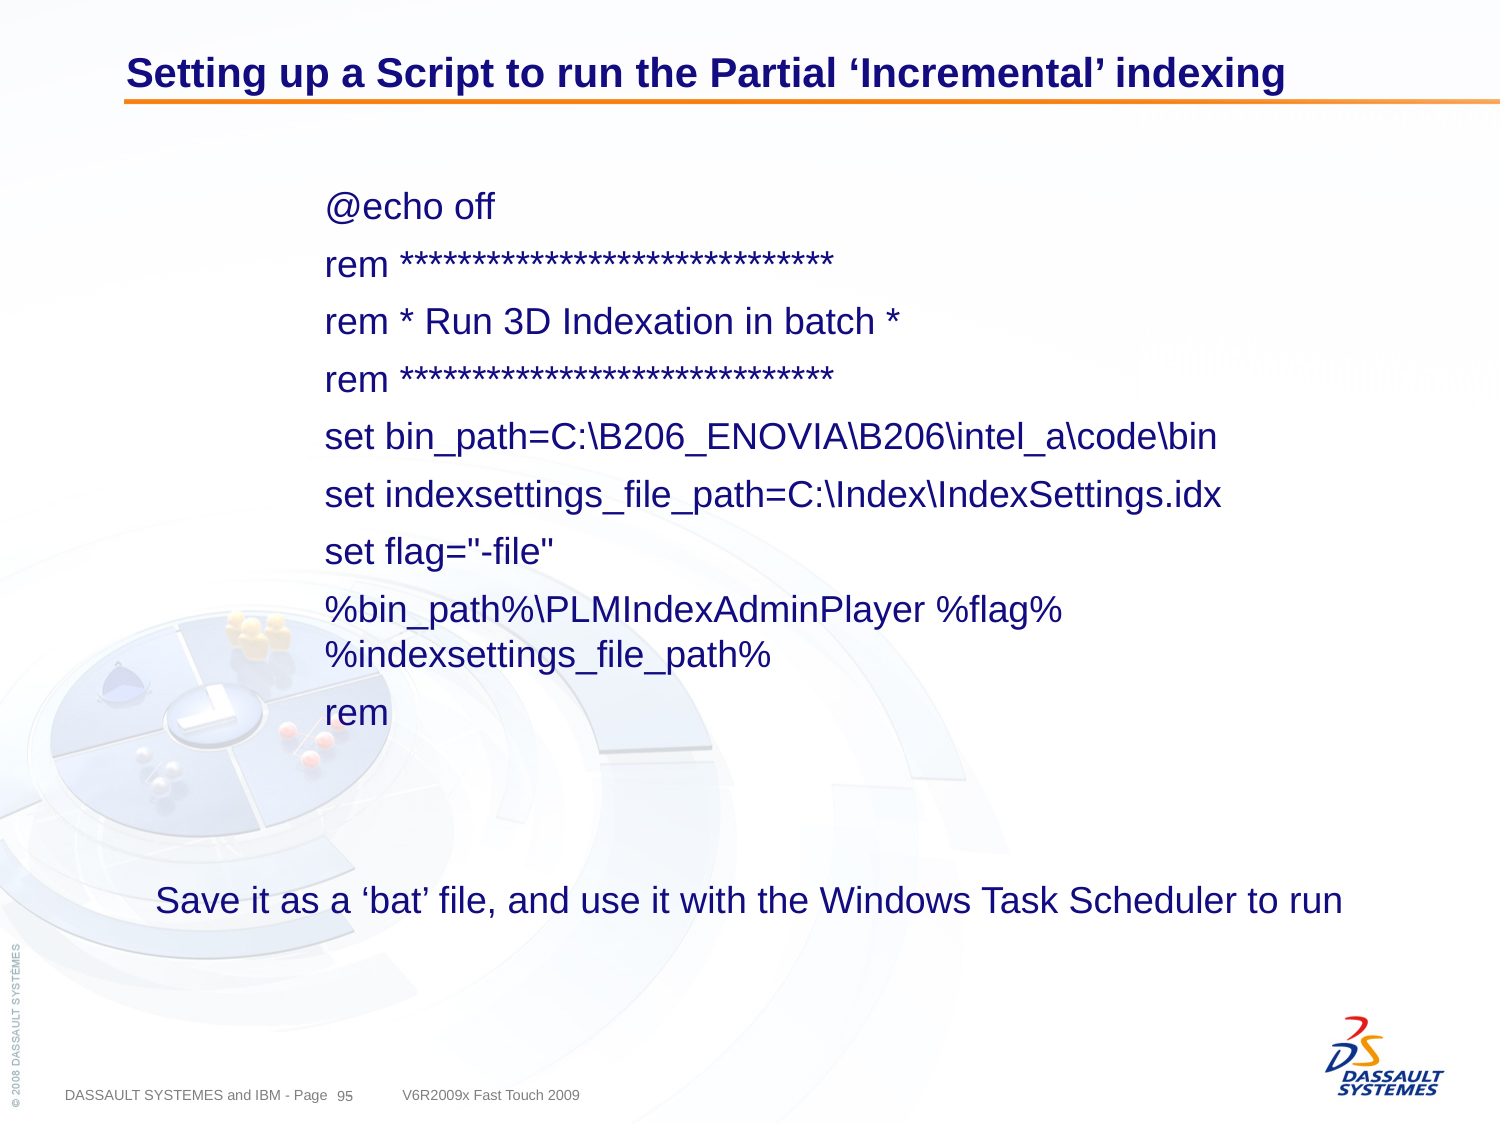

Setting up a Script to run the Partial ‘Incremental’ indexing
@echo off
rem ******************************
rem * Run 3D Indexation in batch *
rem ******************************
set bin_path=C:\B206_ENOVIA\B206\intel_a\code\bin
set indexsettings_file_path=C:\Index\IndexSettings.idx
set flag="-file"
%bin_path%\PLMIndexAdminPlayer %flag% %indexsettings_file_path%
rem
Save it as a ‘bat’ file, and use it with the Windows Task Scheduler to run